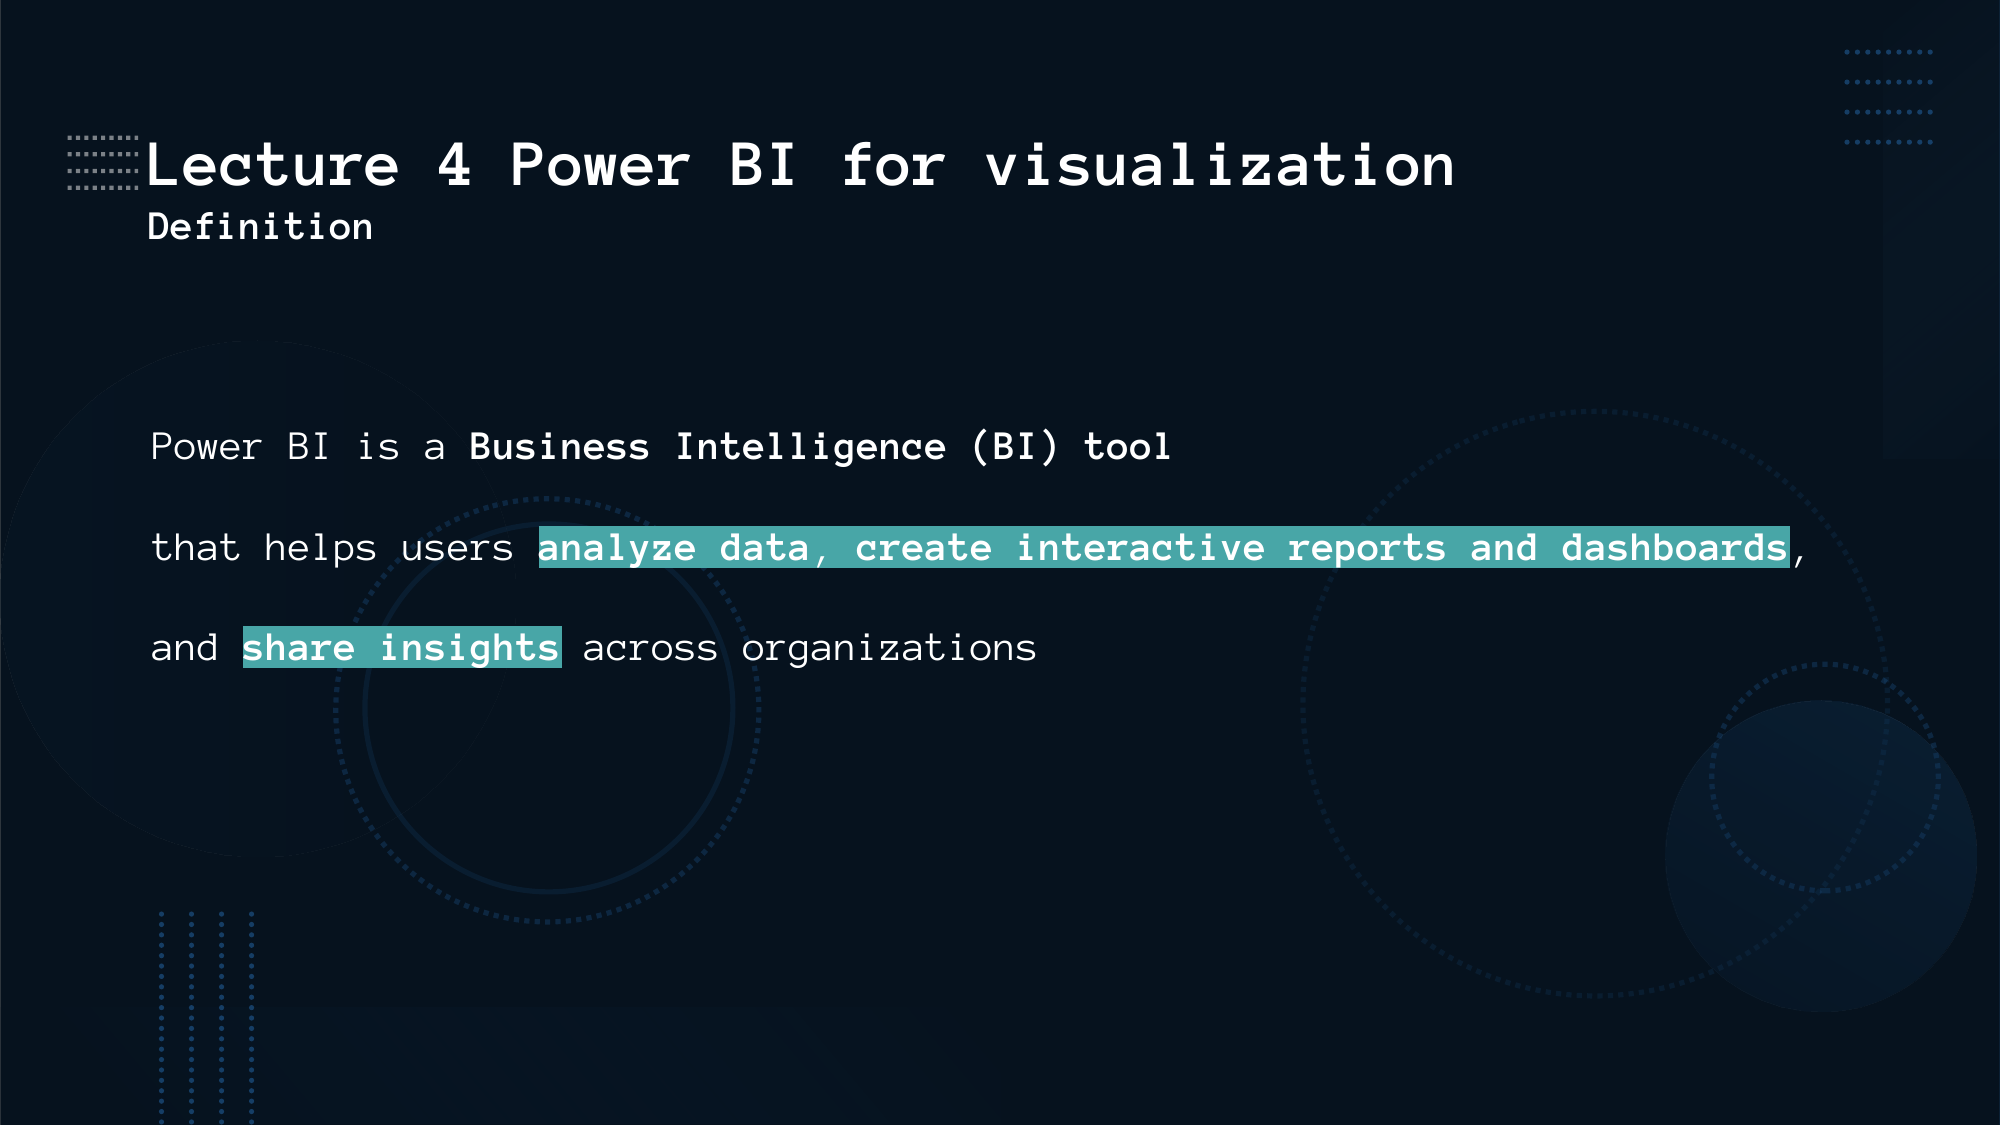

Lecture 4 Power BI for visualization
Definition

Power BI is a Business Intelligence (BI) tool

that helps users analyze data, create interactive reports and dashboards,

and share insights across organizations